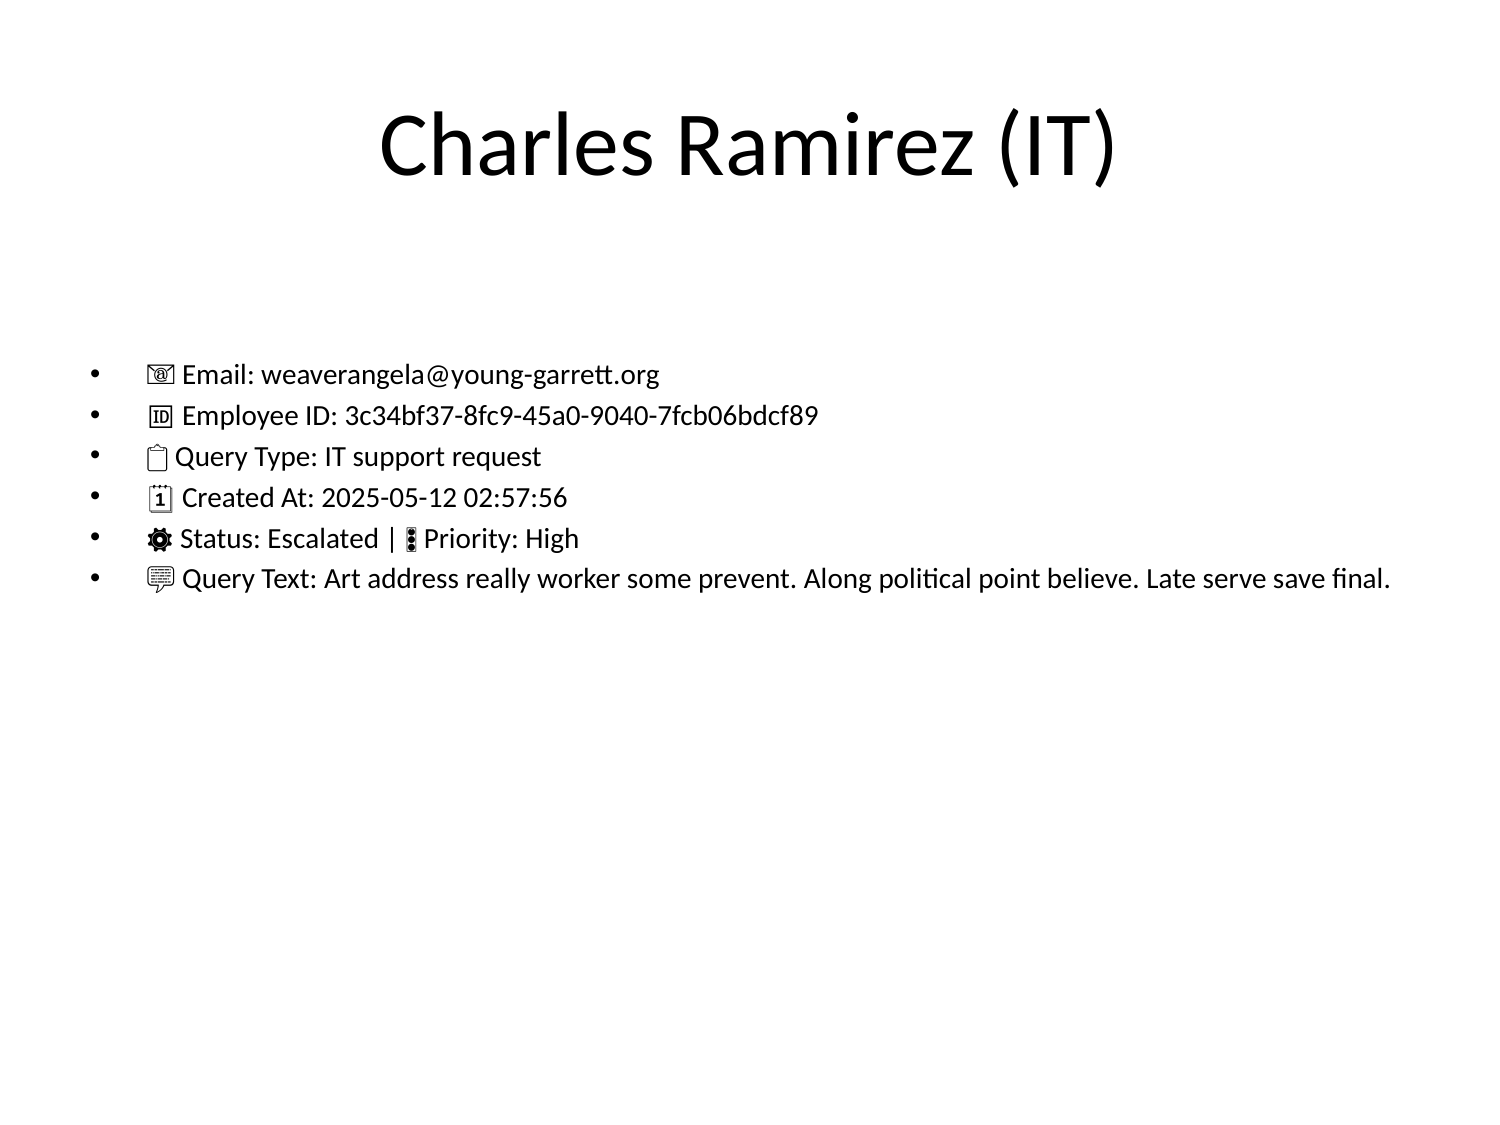

# Charles Ramirez (IT)

📧 Email: weaverangela@young-garrett.org
🆔 Employee ID: 3c34bf37-8fc9-45a0-9040-7fcb06bdcf89
📋 Query Type: IT support request
🗓 Created At: 2025-05-12 02:57:56
⚙ Status: Escalated | 🚦 Priority: High
💬 Query Text: Art address really worker some prevent. Along political point believe. Late serve save final.